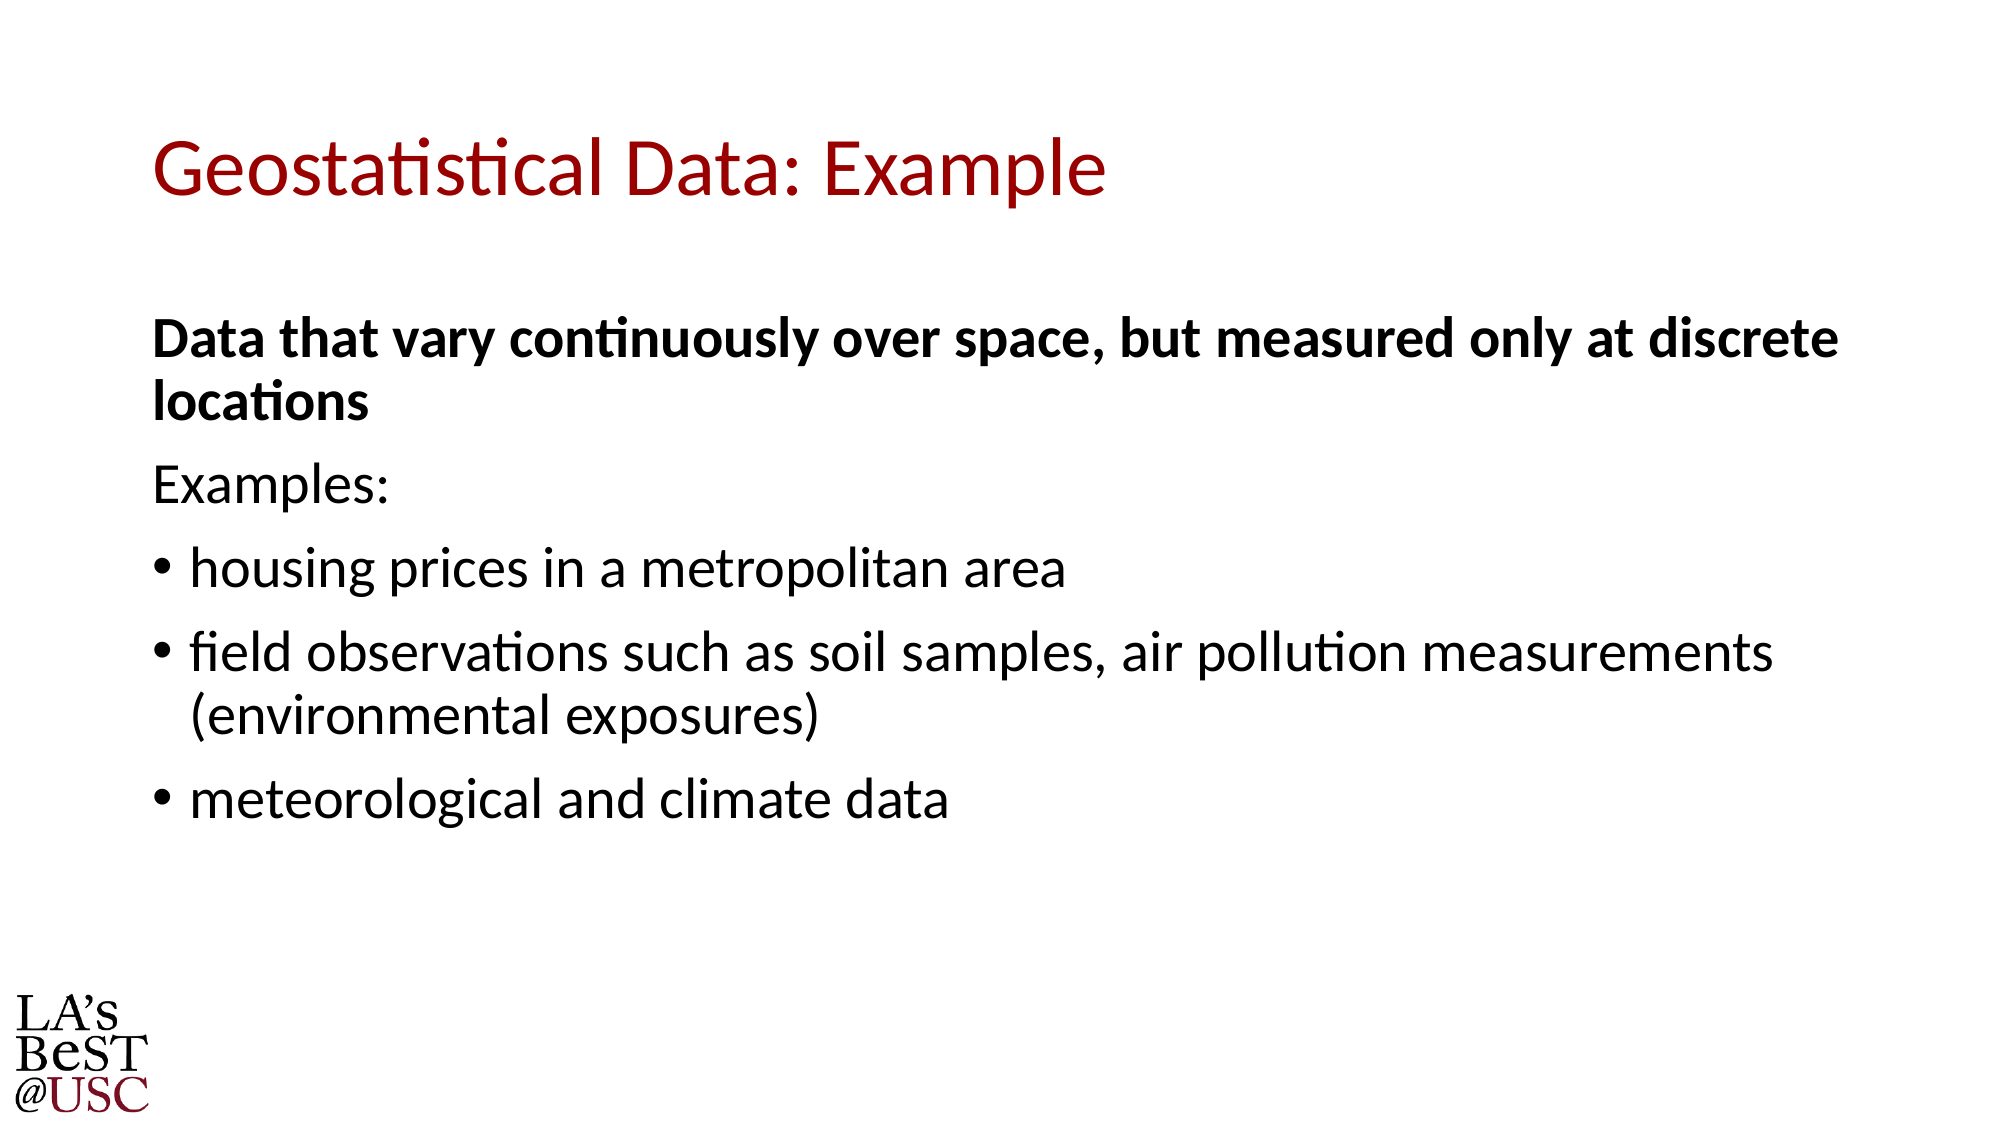

# Geostatistical Data: Example
Data that vary continuously over space, but measured only at discrete locations
Examples:
housing prices in a metropolitan area
field observations such as soil samples, air pollution measurements (environmental exposures)
meteorological and climate data